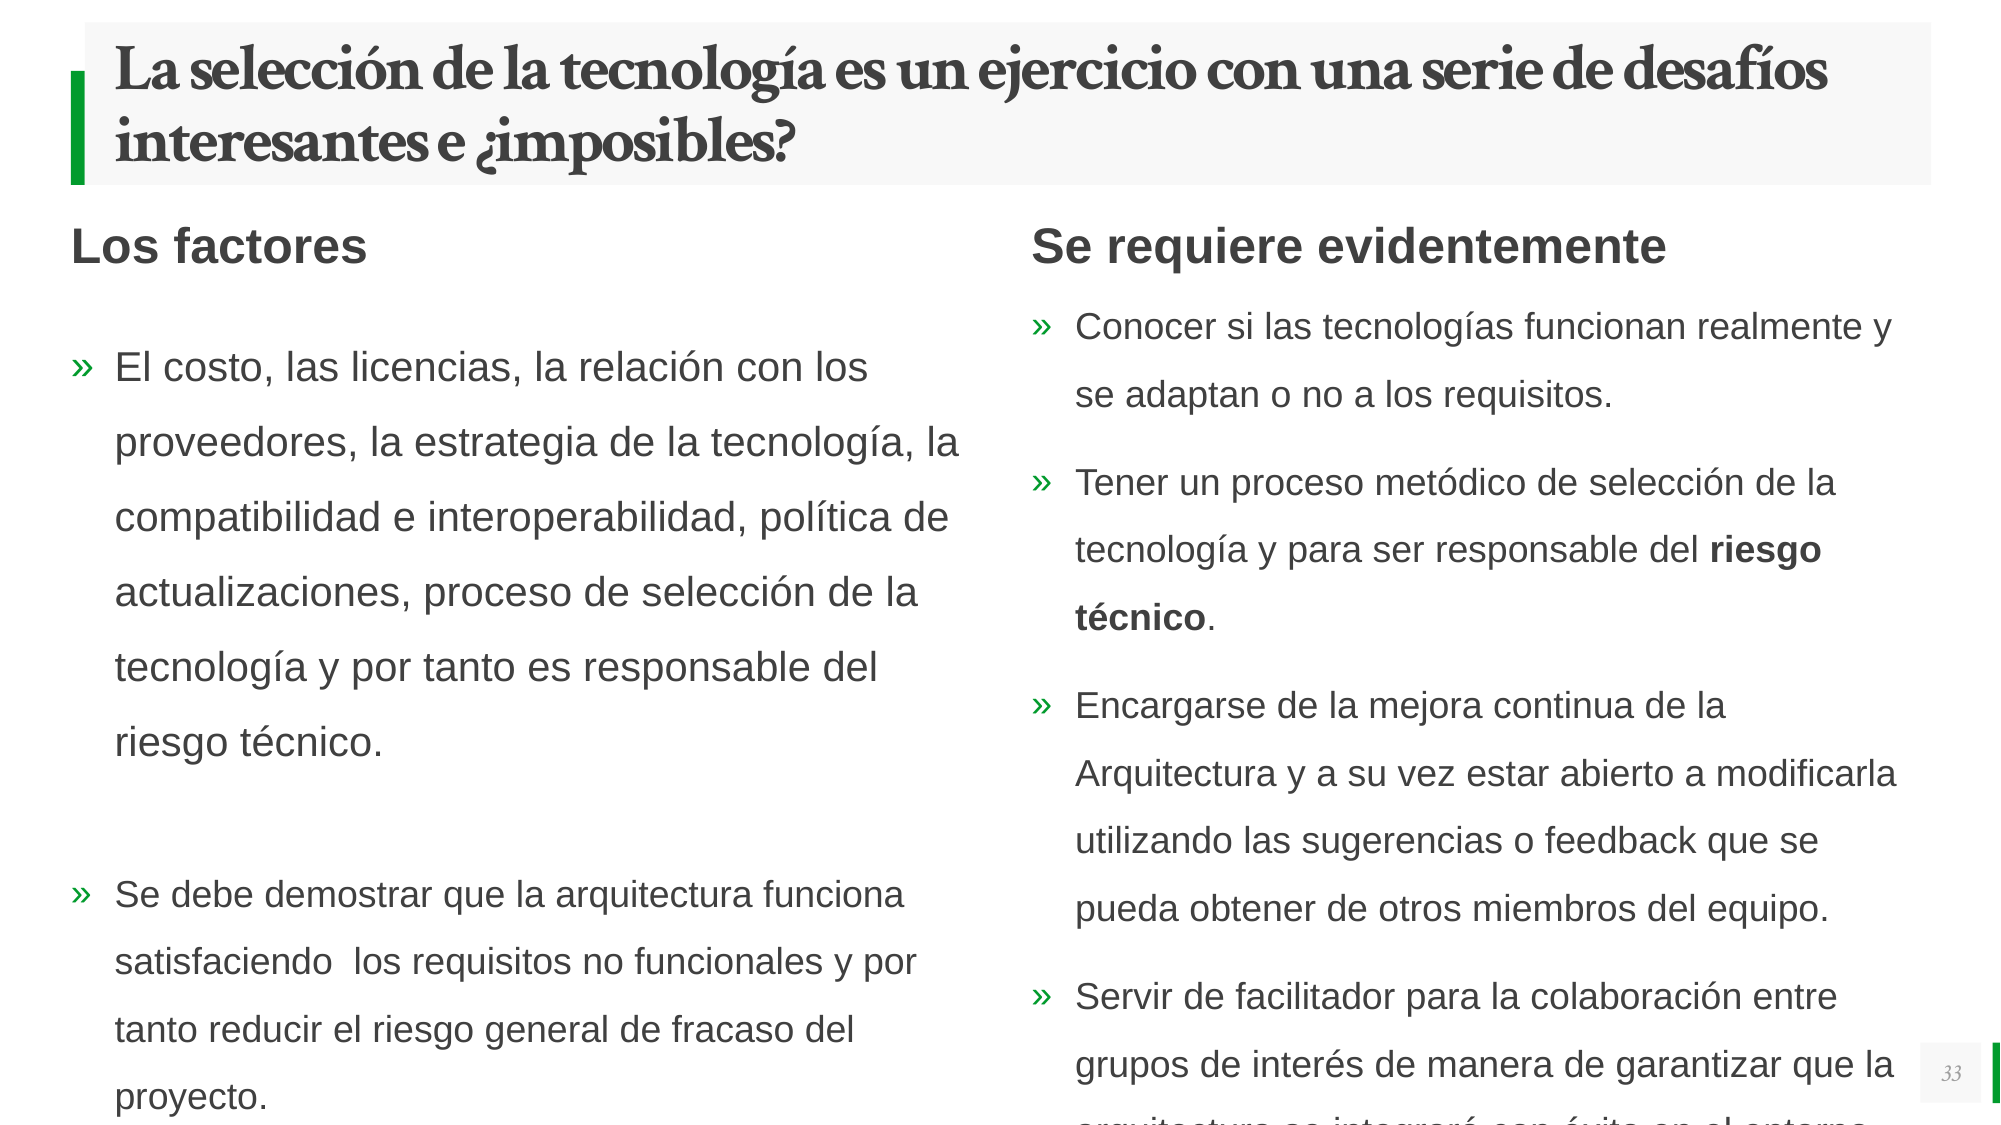

# La selección de la tecnología es un ejercicio con una serie de desafíos interesantes e ¿imposibles?
Los factores
Se requiere evidentemente
Conocer si las tecnologías funcionan realmente y se adaptan o no a los requisitos.
Tener un proceso metódico de selección de la tecnología y para ser responsable del riesgo técnico.
Encargarse de la mejora continua de la Arquitectura y a su vez estar abierto a modificarla utilizando las sugerencias o feedback que se pueda obtener de otros miembros del equipo.
Servir de facilitador para la colaboración entre grupos de interés de manera de garantizar que la arquitectura se integrará con éxito en el entorno empresarial.
El costo, las licencias, la relación con los proveedores, la estrategia de la tecnología, la compatibilidad e interoperabilidad, política de actualizaciones, proceso de selección de la tecnología y por tanto es responsable del riesgo técnico.

Se debe demostrar que la arquitectura funciona satisfaciendo  los requisitos no funcionales y por tanto reducir el riesgo general de fracaso del proyecto.
33